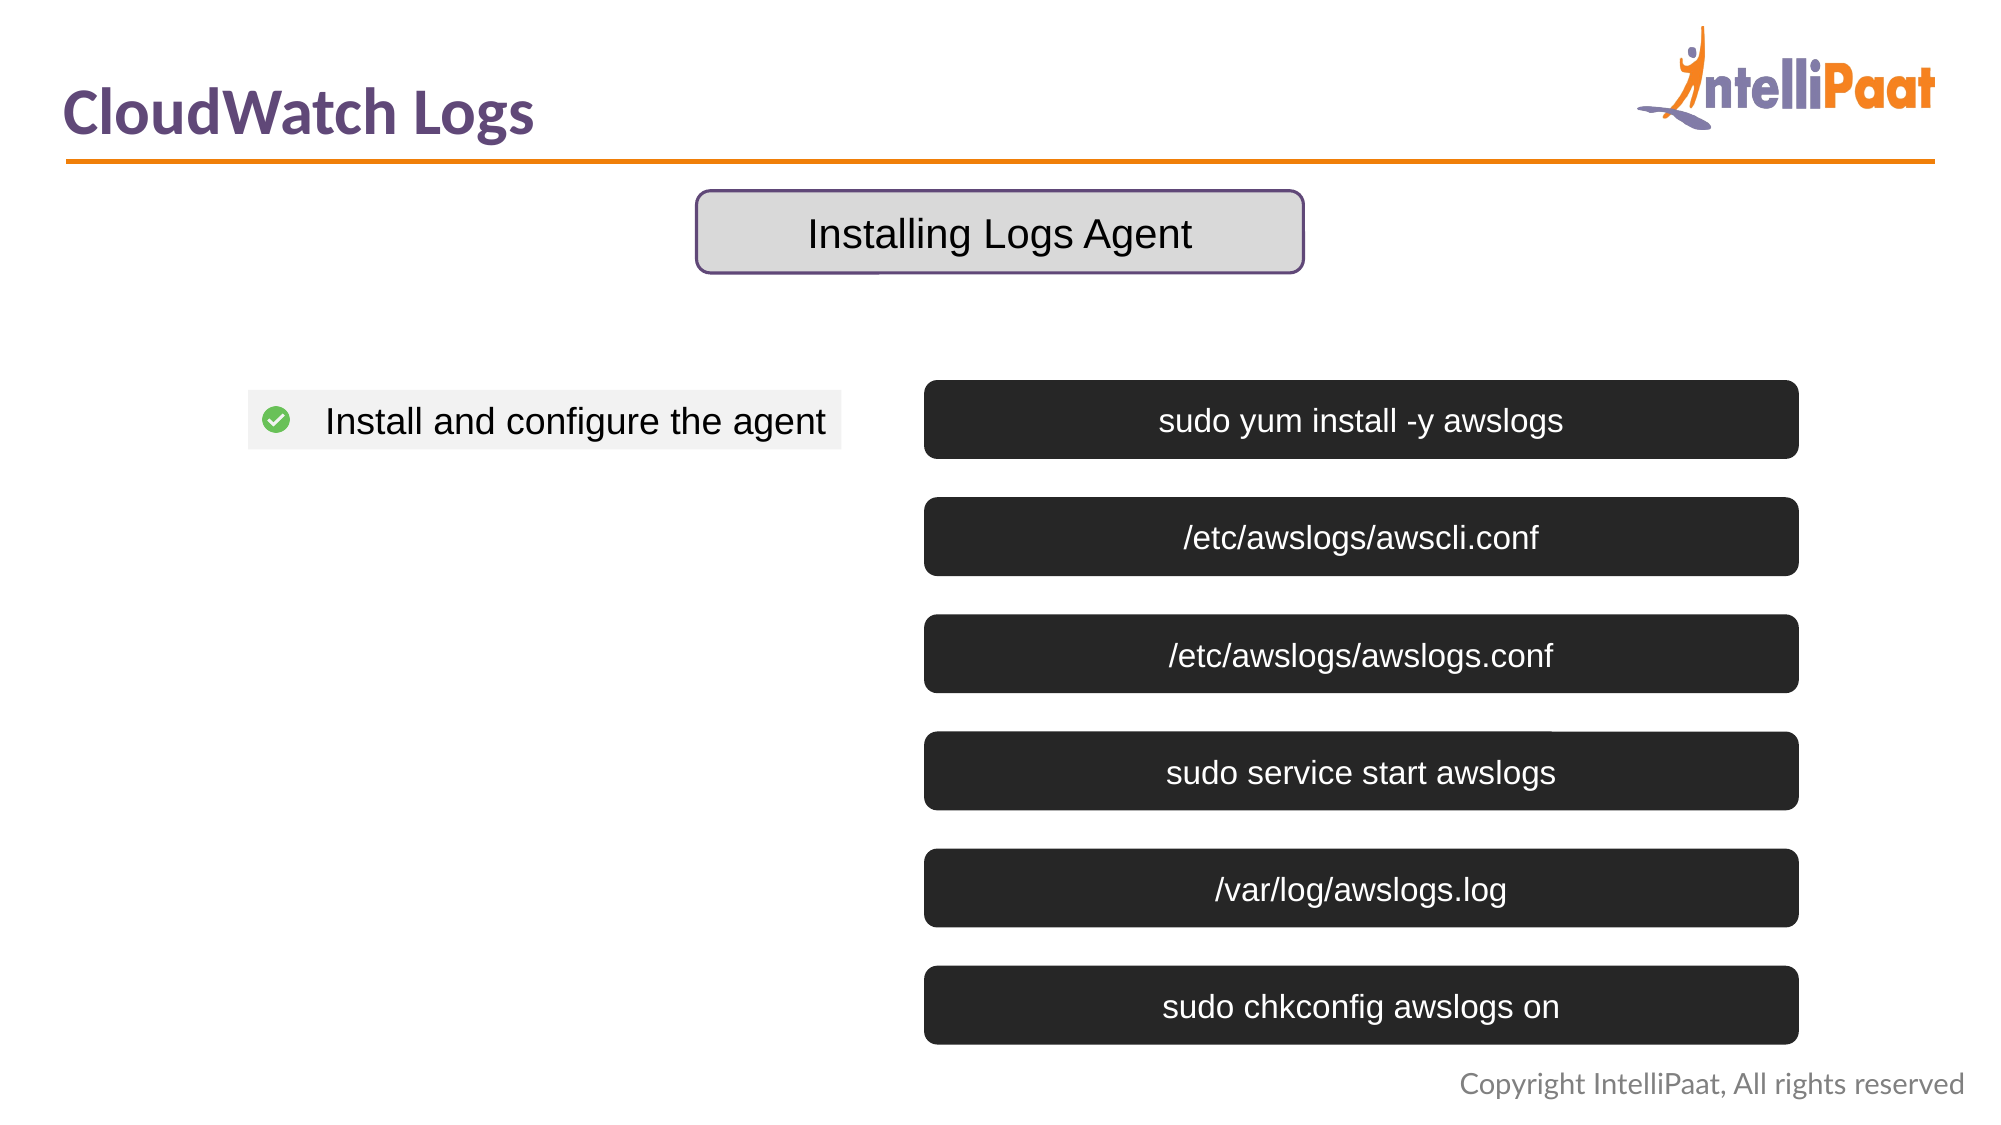

CloudWatch Logs
Installing Logs Agent
sudo yum install -y awslogs
Install and configure the agent
/etc/awslogs/awscli.conf
/etc/awslogs/awslogs.conf
sudo service start awslogs
/var/log/awslogs.log
sudo chkconfig awslogs on